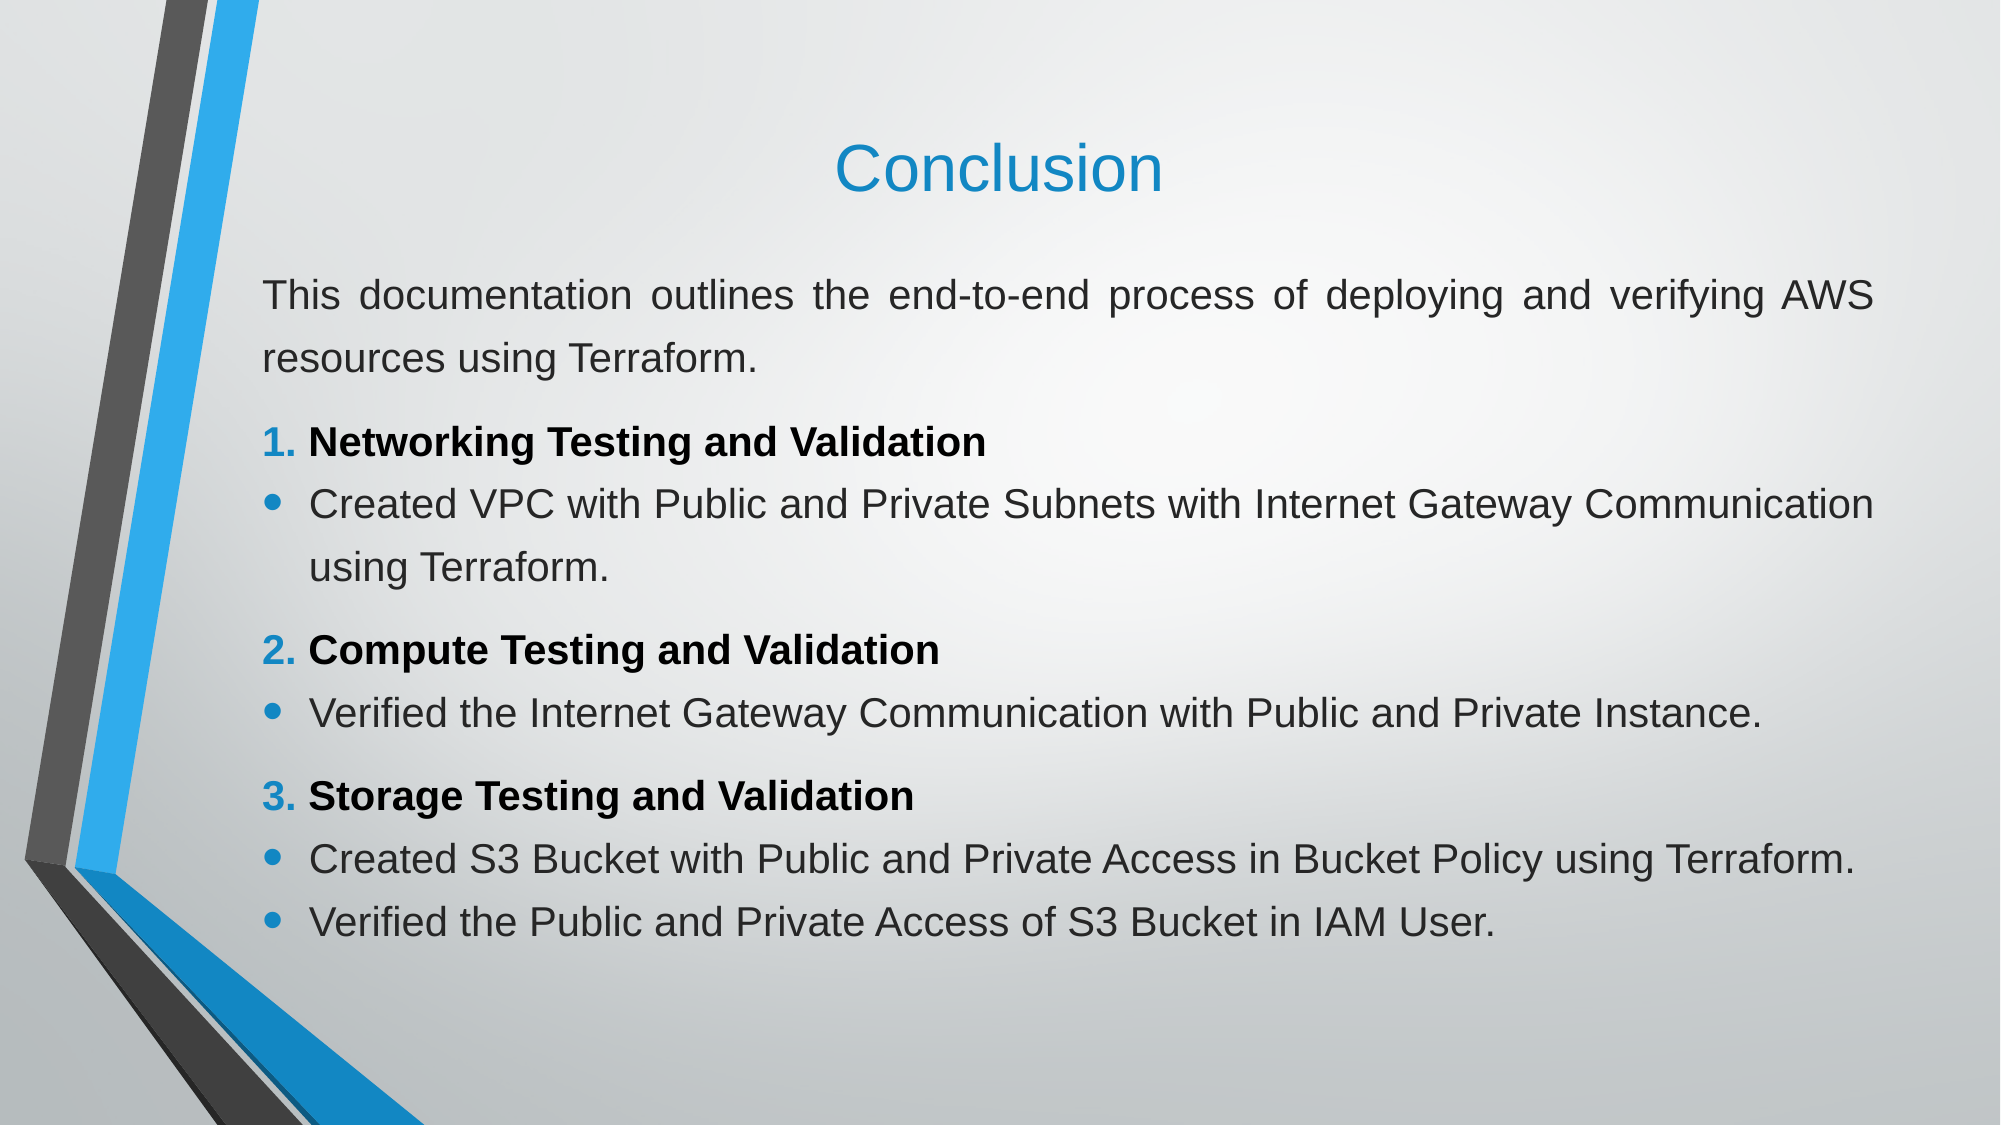

# Conclusion
This documentation outlines the end-to-end process of deploying and verifying AWS resources using Terraform. ​
1. Networking Testing and Validation
Created VPC with Public and Private Subnets with Internet Gateway Communication using Terraform.
2. Compute Testing and Validation
Verified the Internet Gateway Communication with Public and Private Instance.
3. Storage Testing and Validation
Created S3 Bucket with Public and Private Access in Bucket Policy using Terraform.
Verified the Public and Private Access of S3 Bucket in IAM User.